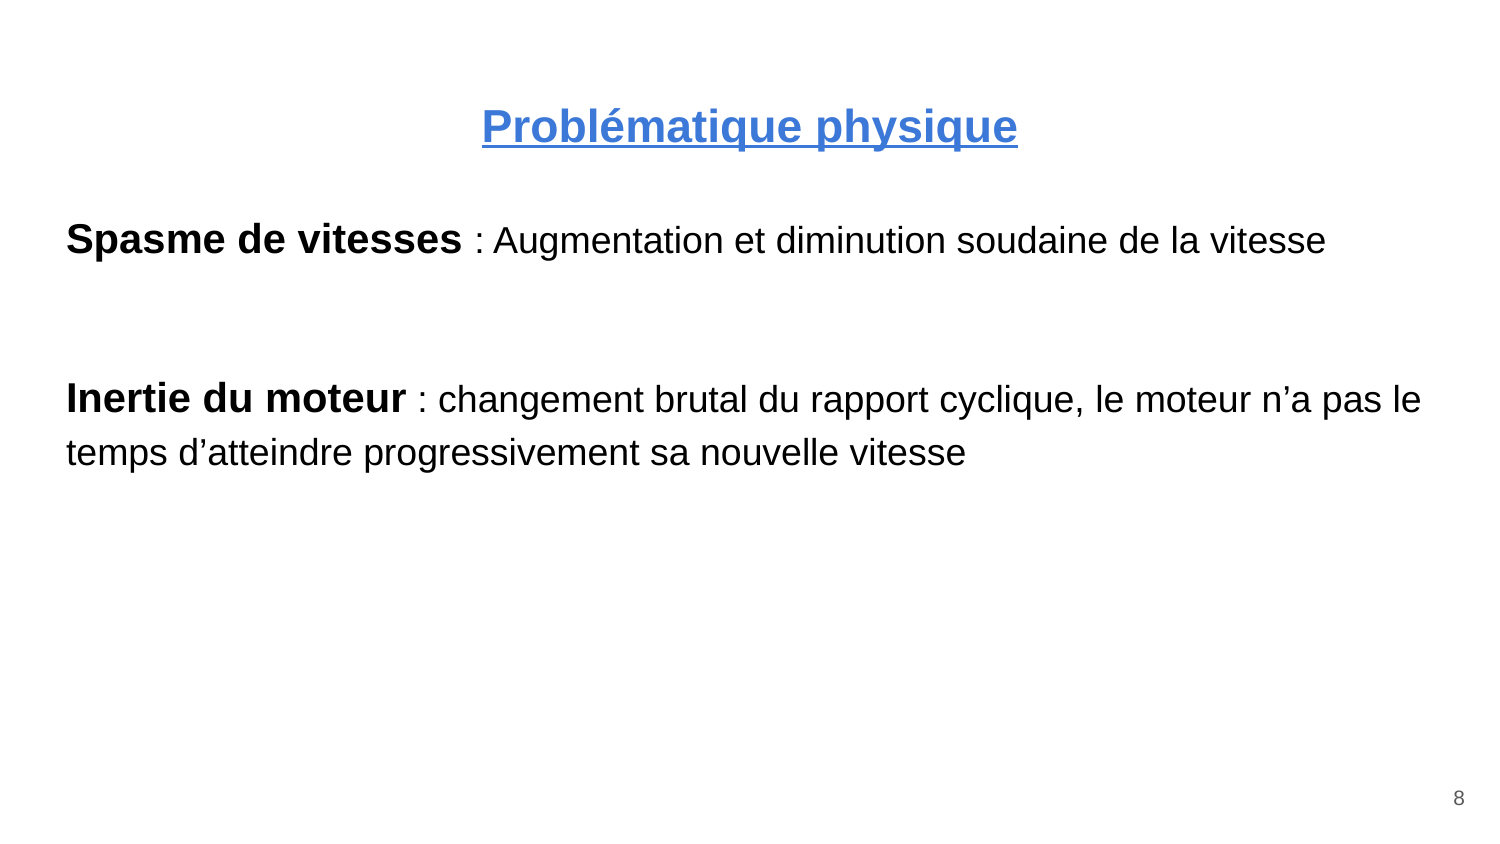

# Problématique physique
Spasme de vitesses : Augmentation et diminution soudaine de la vitesse

Inertie du moteur : changement brutal du rapport cyclique, le moteur n’a pas le temps d’atteindre progressivement sa nouvelle vitesse
8